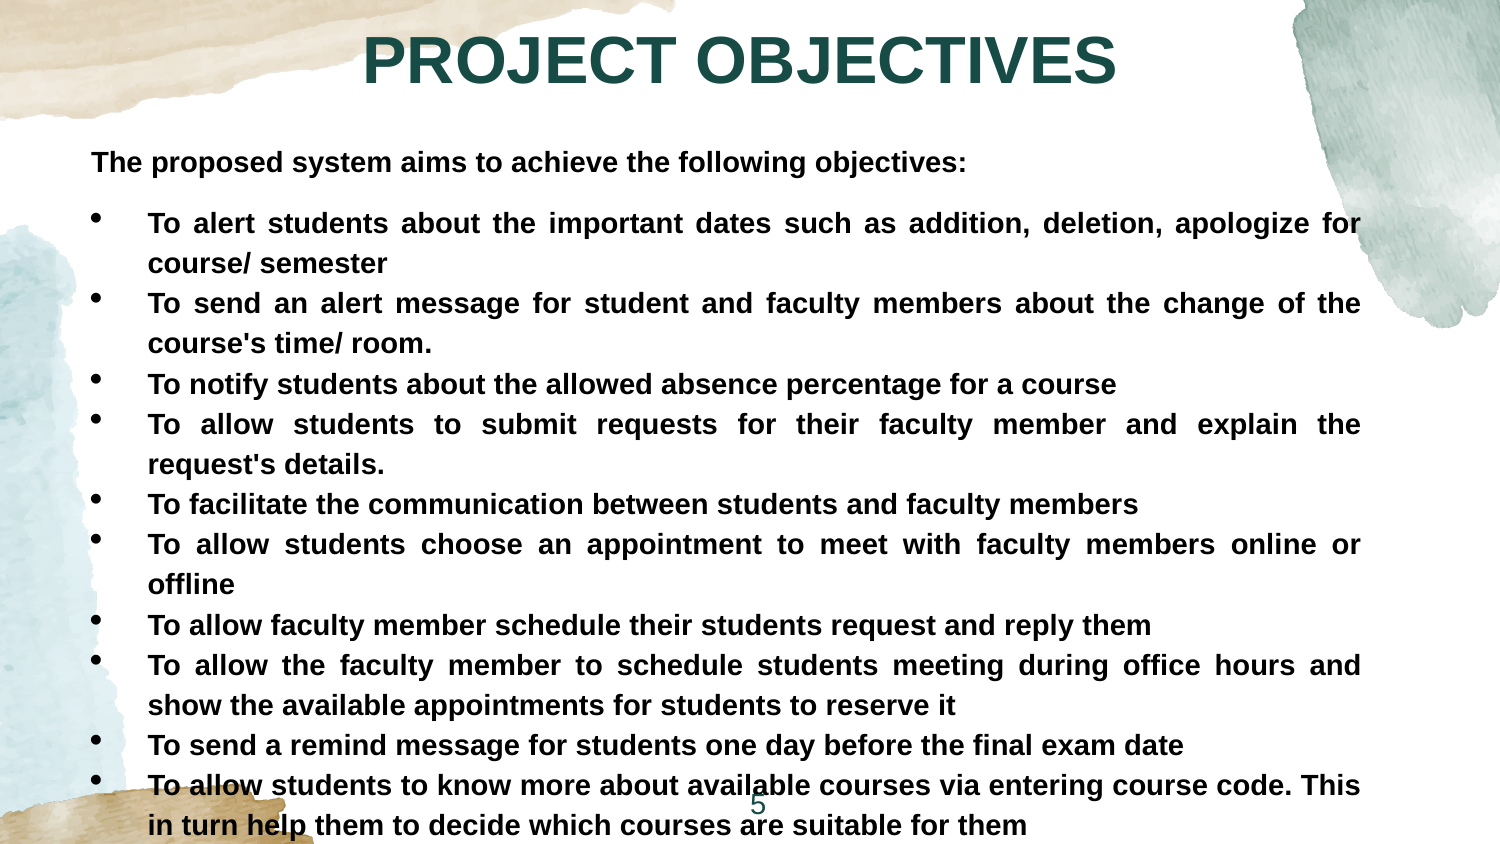

# PROJECT OBJECTIVES
The proposed system aims to achieve the following objectives:
To alert students about the important dates such as addition, deletion, apologize for course/ semester
To send an alert message for student and faculty members about the change of the course's time/ room.
To notify students about the allowed absence percentage for a course
To allow students to submit requests for their faculty member and explain the request's details.
To facilitate the communication between students and faculty members
To allow students choose an appointment to meet with faculty members online or offline
To allow faculty member schedule their students request and reply them
To allow the faculty member to schedule students meeting during office hours and show the available appointments for students to reserve it
To send a remind message for students one day before the final exam date
To allow students to know more about available courses via entering course code. This in turn help them to decide which courses are suitable for them

5